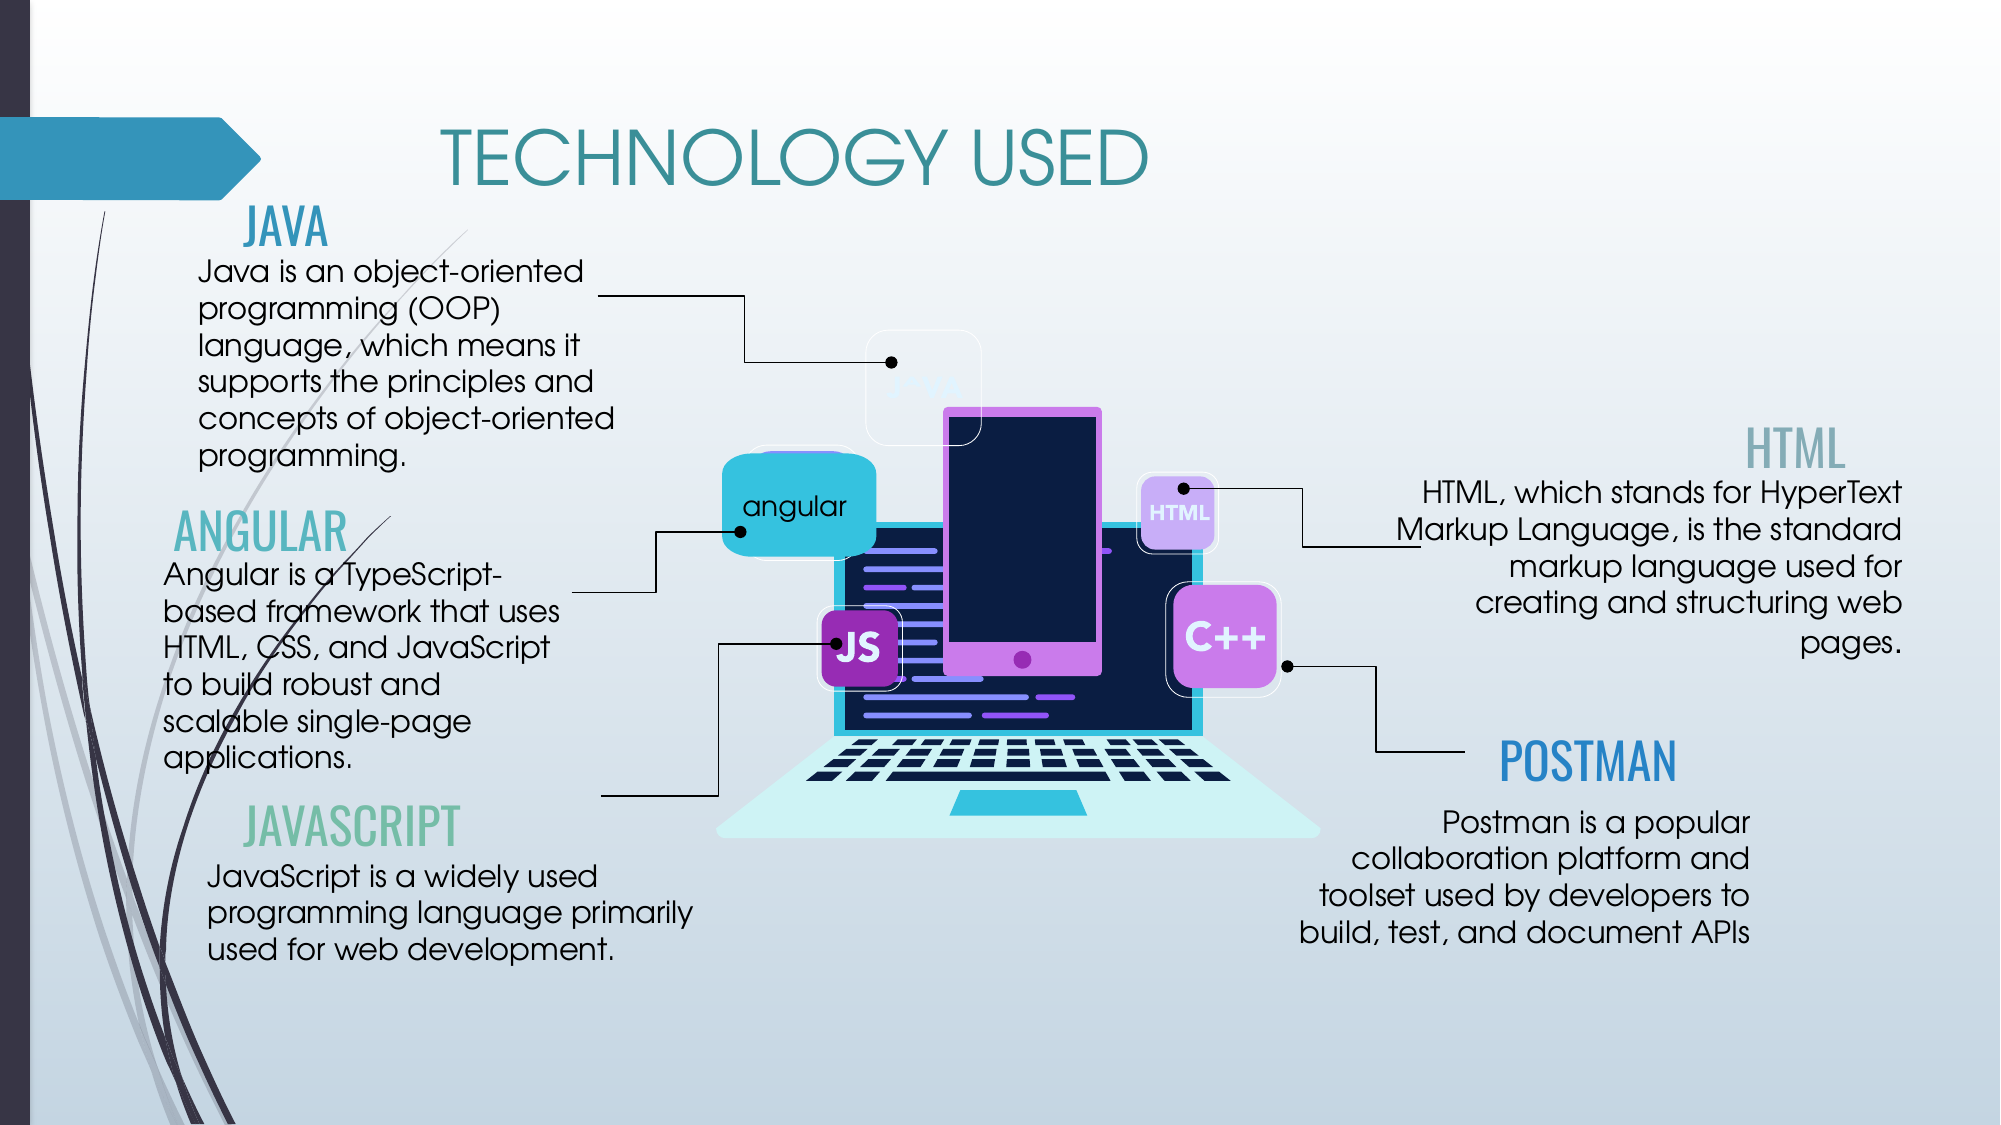

# TECHNOLOGY USED
JAVA
Java is an object-oriented programming (OOP) language, which means it supports the principles and concepts of object-oriented programming.

angular

HTML
HTML, which stands for HyperText Markup Language, is the standard markup language used for creating and structuring web pages.
ANGULAR
Angular is a TypeScript-based framework that uses HTML, CSS, and JavaScript to build robust and scalable single-page applications.

POSTMAN
Postman is a popular collaboration platform and toolset used by developers to build, test, and document APIs
JAVASCRIPT
JavaScript is a widely used programming language primarily used for web development.